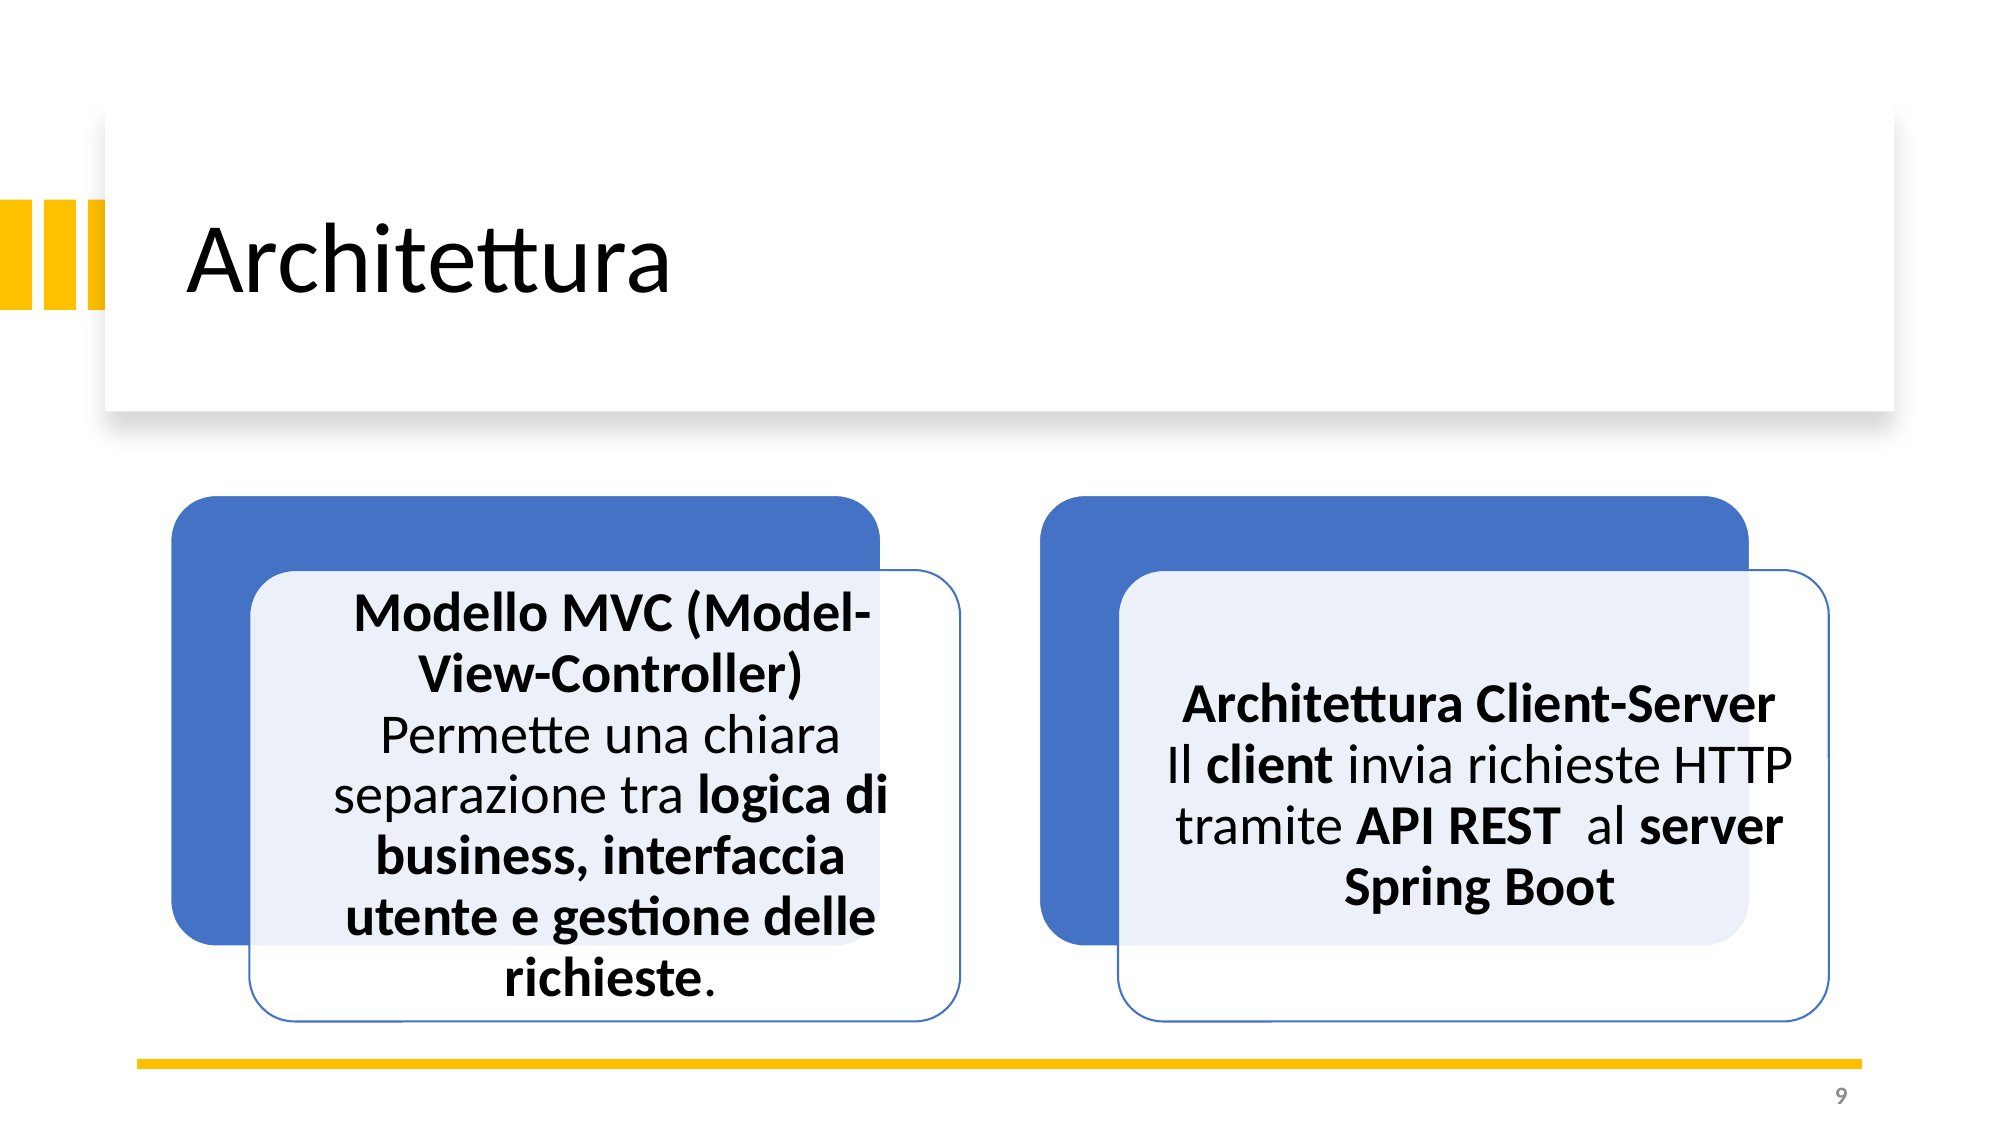

# Architettura

Modello MVC (Model-View-Controller)
Permette una chiara separazione tra logica di business, interfaccia utente e gestione delle richieste.
Architettura Client-Server
Il client invia richieste HTTP tramite API REST  al server Spring Boot
9